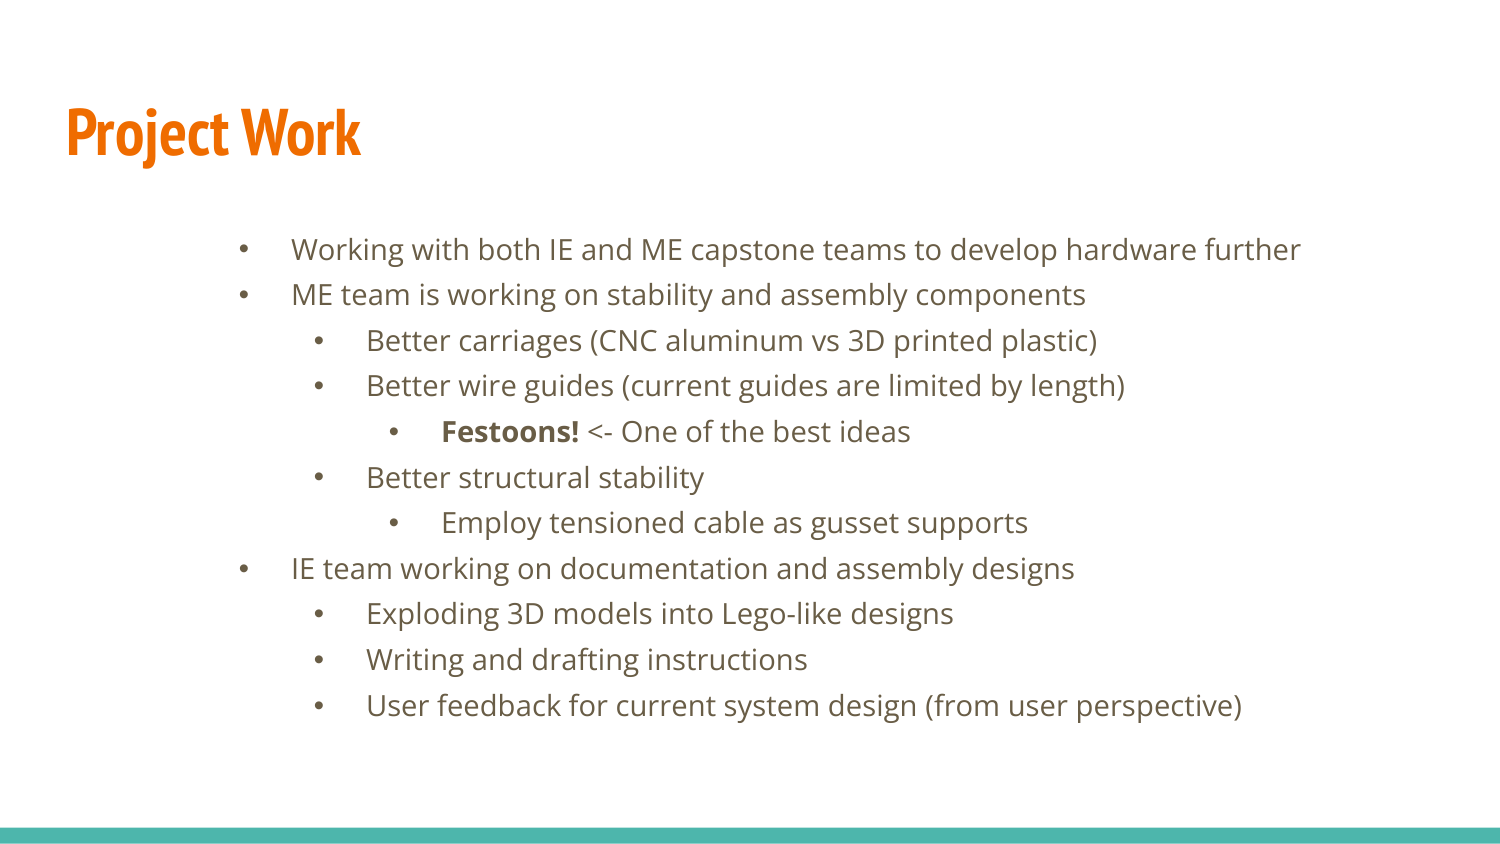

# Project Work
Working with both IE and ME capstone teams to develop hardware further
ME team is working on stability and assembly components
Better carriages (CNC aluminum vs 3D printed plastic)
Better wire guides (current guides are limited by length)
Festoons! <- One of the best ideas
Better structural stability
Employ tensioned cable as gusset supports
IE team working on documentation and assembly designs
Exploding 3D models into Lego-like designs
Writing and drafting instructions
User feedback for current system design (from user perspective)